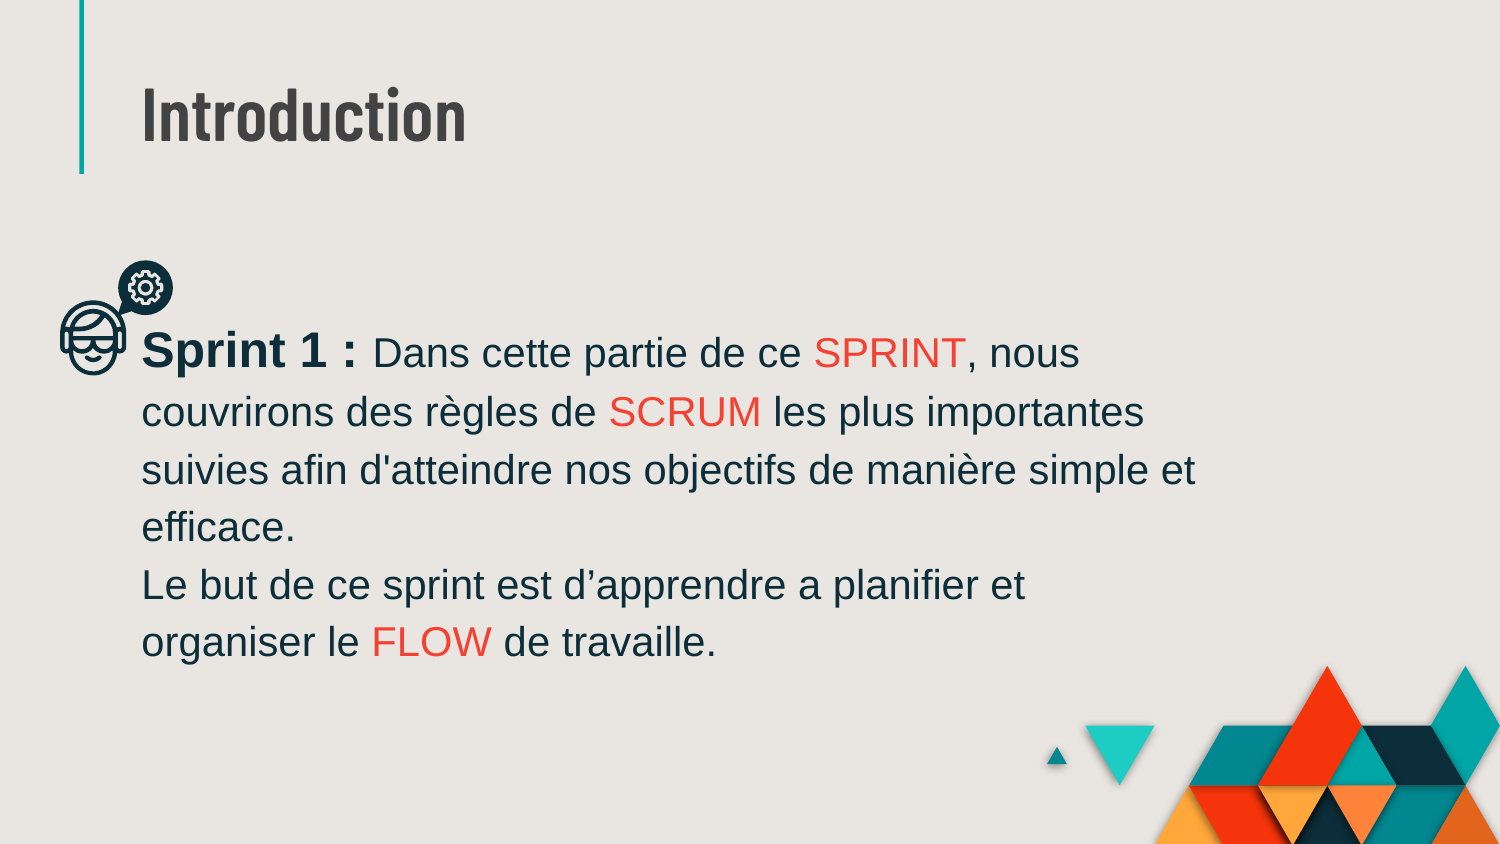

# Introduction

Sprint 1 : Dans cette partie de ce SPRINT, nous couvrirons des règles de SCRUM les plus importantes suivies afin d'atteindre nos objectifs de manière simple et efficace.
Le but de ce sprint est d’apprendre a planifier et organiser le FLOW de travaille.